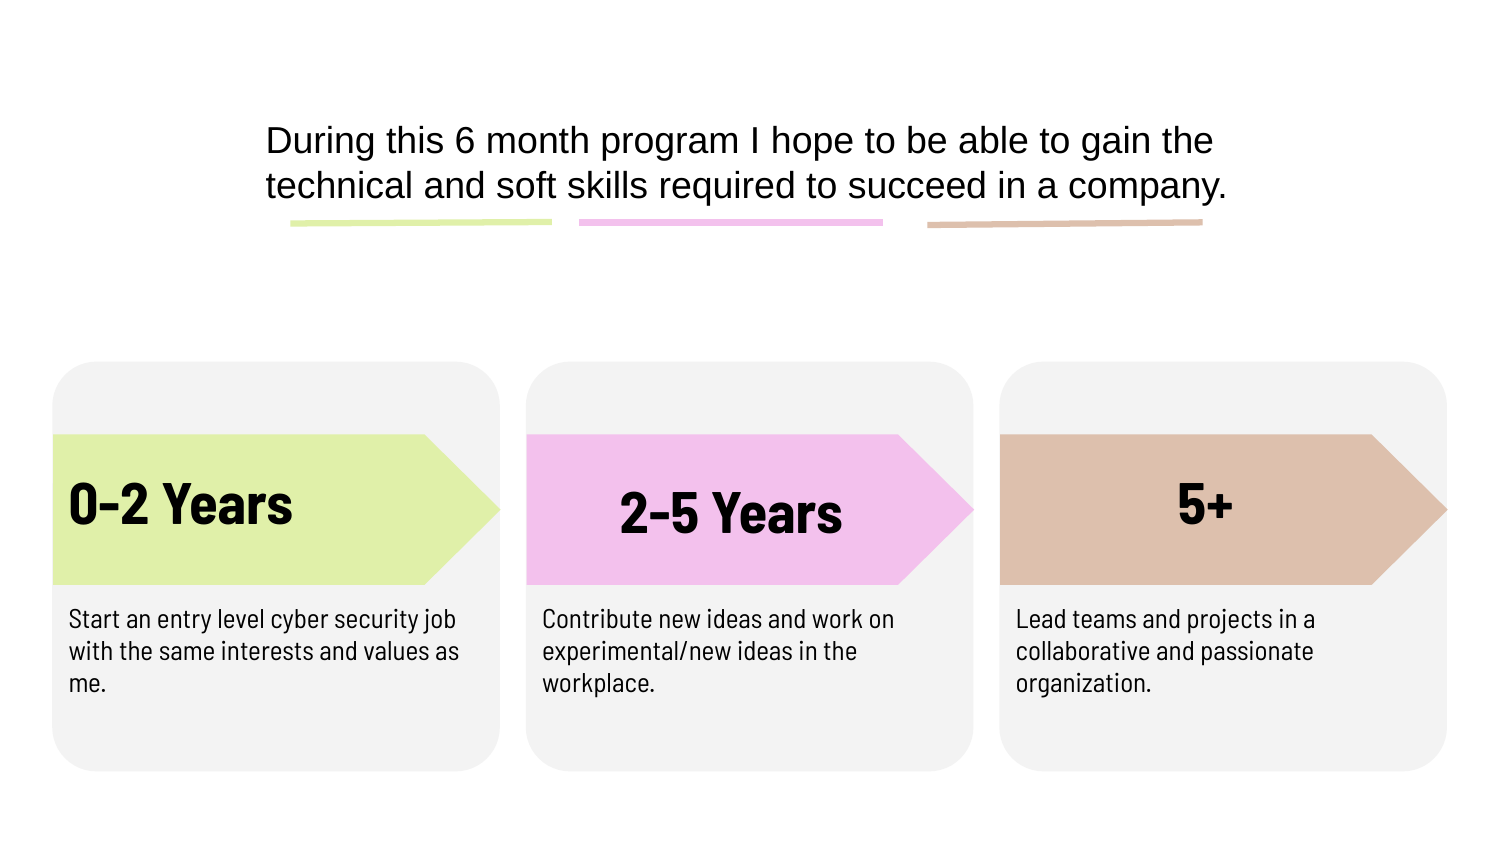

During this 6 month program I hope to be able to gain the technical and soft skills required to succeed in a company.

2-5 Years

0-2 Years
5+
Start an entry level cyber security job with the same interests and values as me.
Contribute new ideas and work on experimental/new ideas in the workplace.
Lead teams and projects in a collaborative and passionate organization.